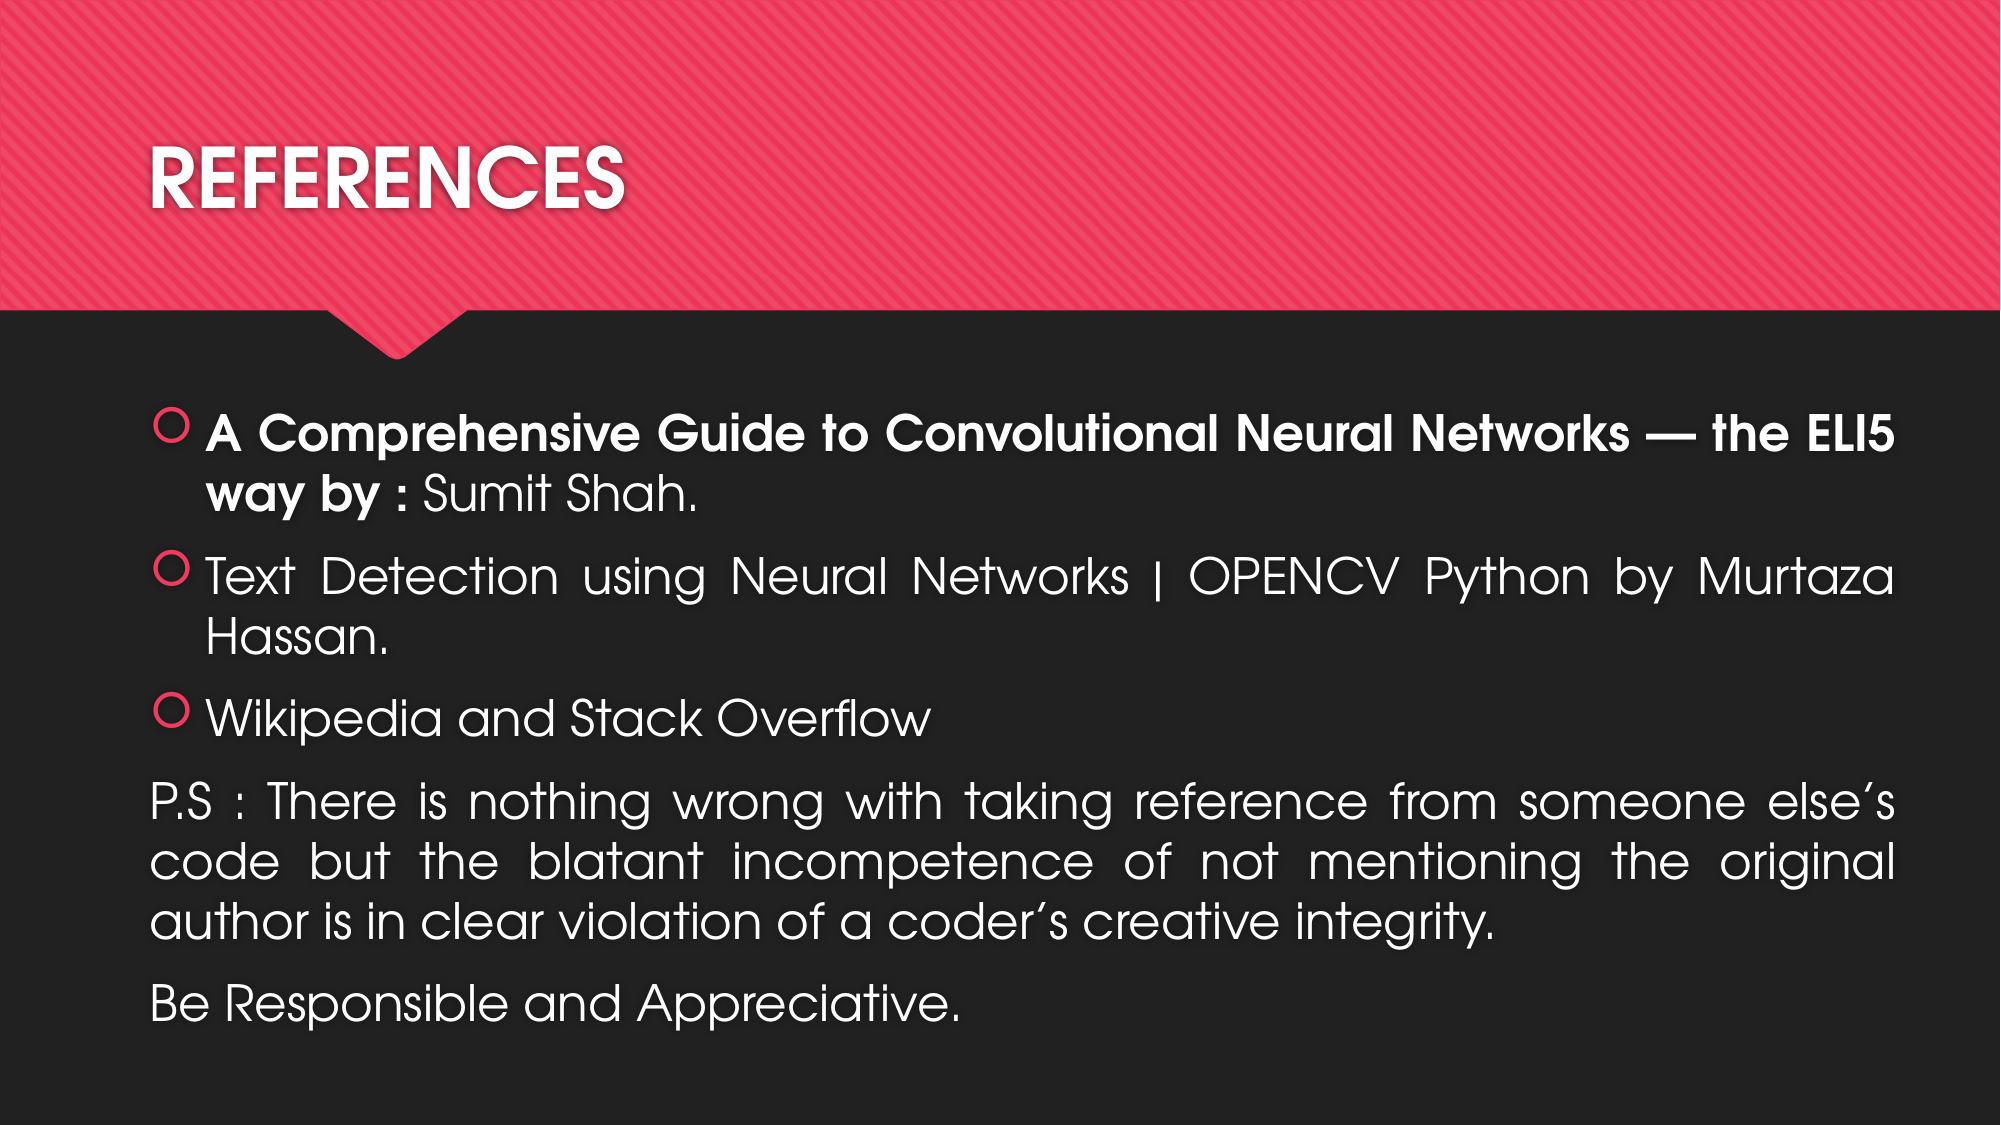

# REFERENCES
A Comprehensive Guide to Convolutional Neural Networks — the ELI5 way by : Sumit Shah.
Text Detection using Neural Networks | OPENCV Python by Murtaza Hassan.
Wikipedia and Stack Overflow
P.S : There is nothing wrong with taking reference from someone else’s code but the blatant incompetence of not mentioning the original author is in clear violation of a coder’s creative integrity.
Be Responsible and Appreciative.